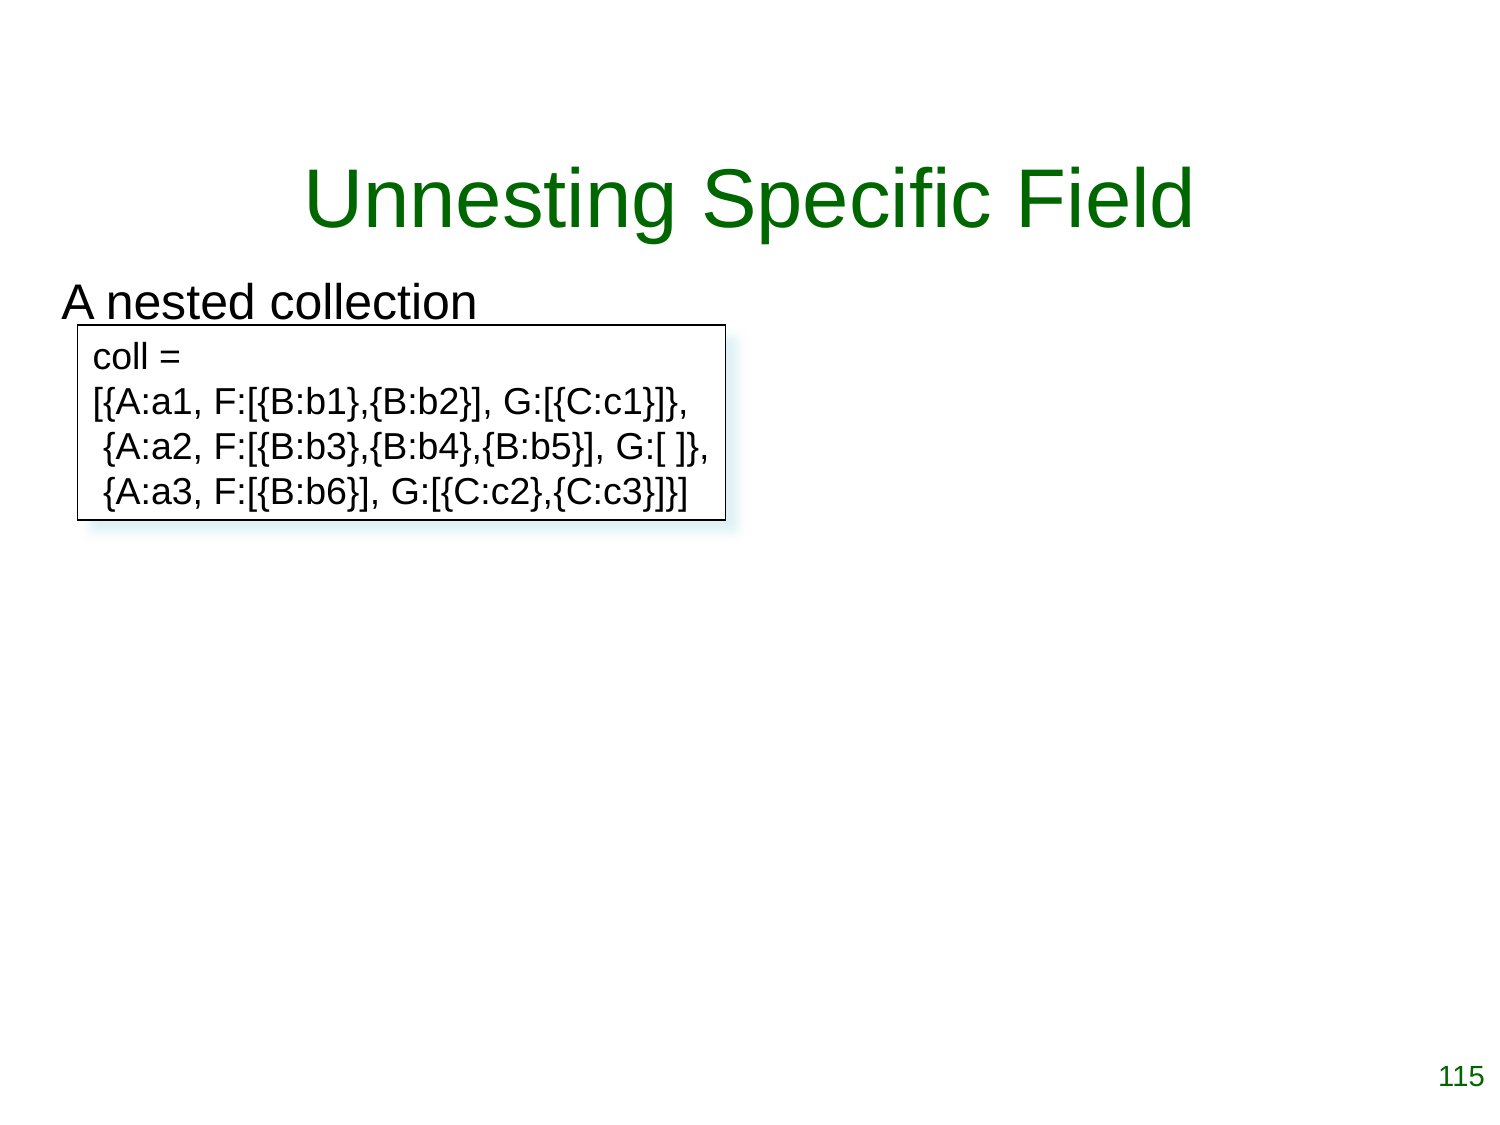

# Unnesting Specific Field
A nested collection
coll =
[{A:a1, F:[{B:b1},{B:b2}], G:[{C:c1}]},
 {A:a2, F:[{B:b3},{B:b4},{B:b5}], G:[ ]},
 {A:a3, F:[{B:b6}], G:[{C:c2},{C:c3}]}]
115